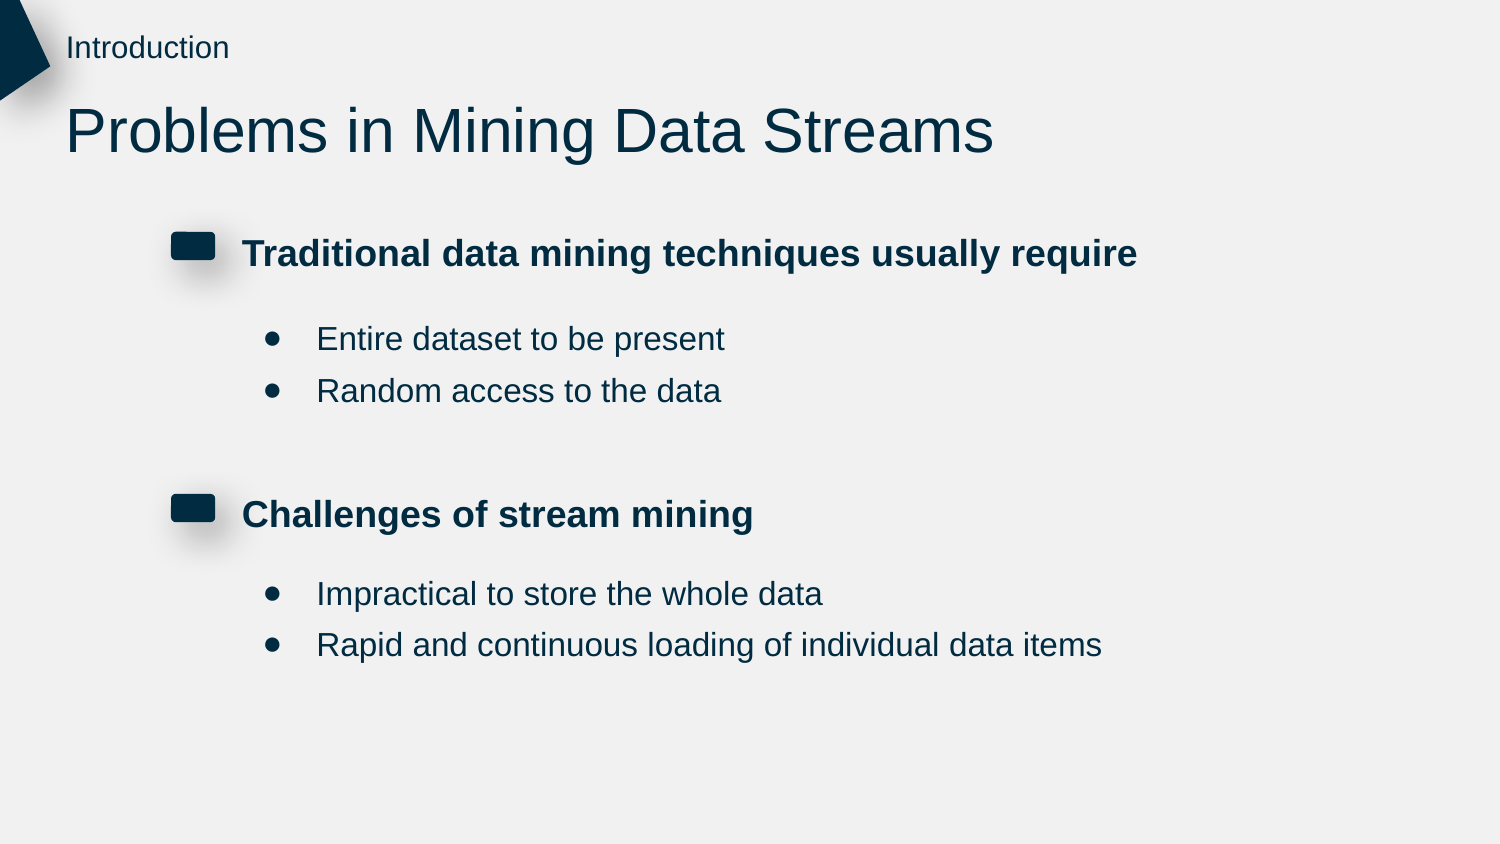

Introduction
Problems in Mining Data Streams
Traditional data mining techniques usually require

Entire dataset to be present
Random access to the data
Challenges of stream mining

Impractical to store the whole data
Rapid and continuous loading of individual data items